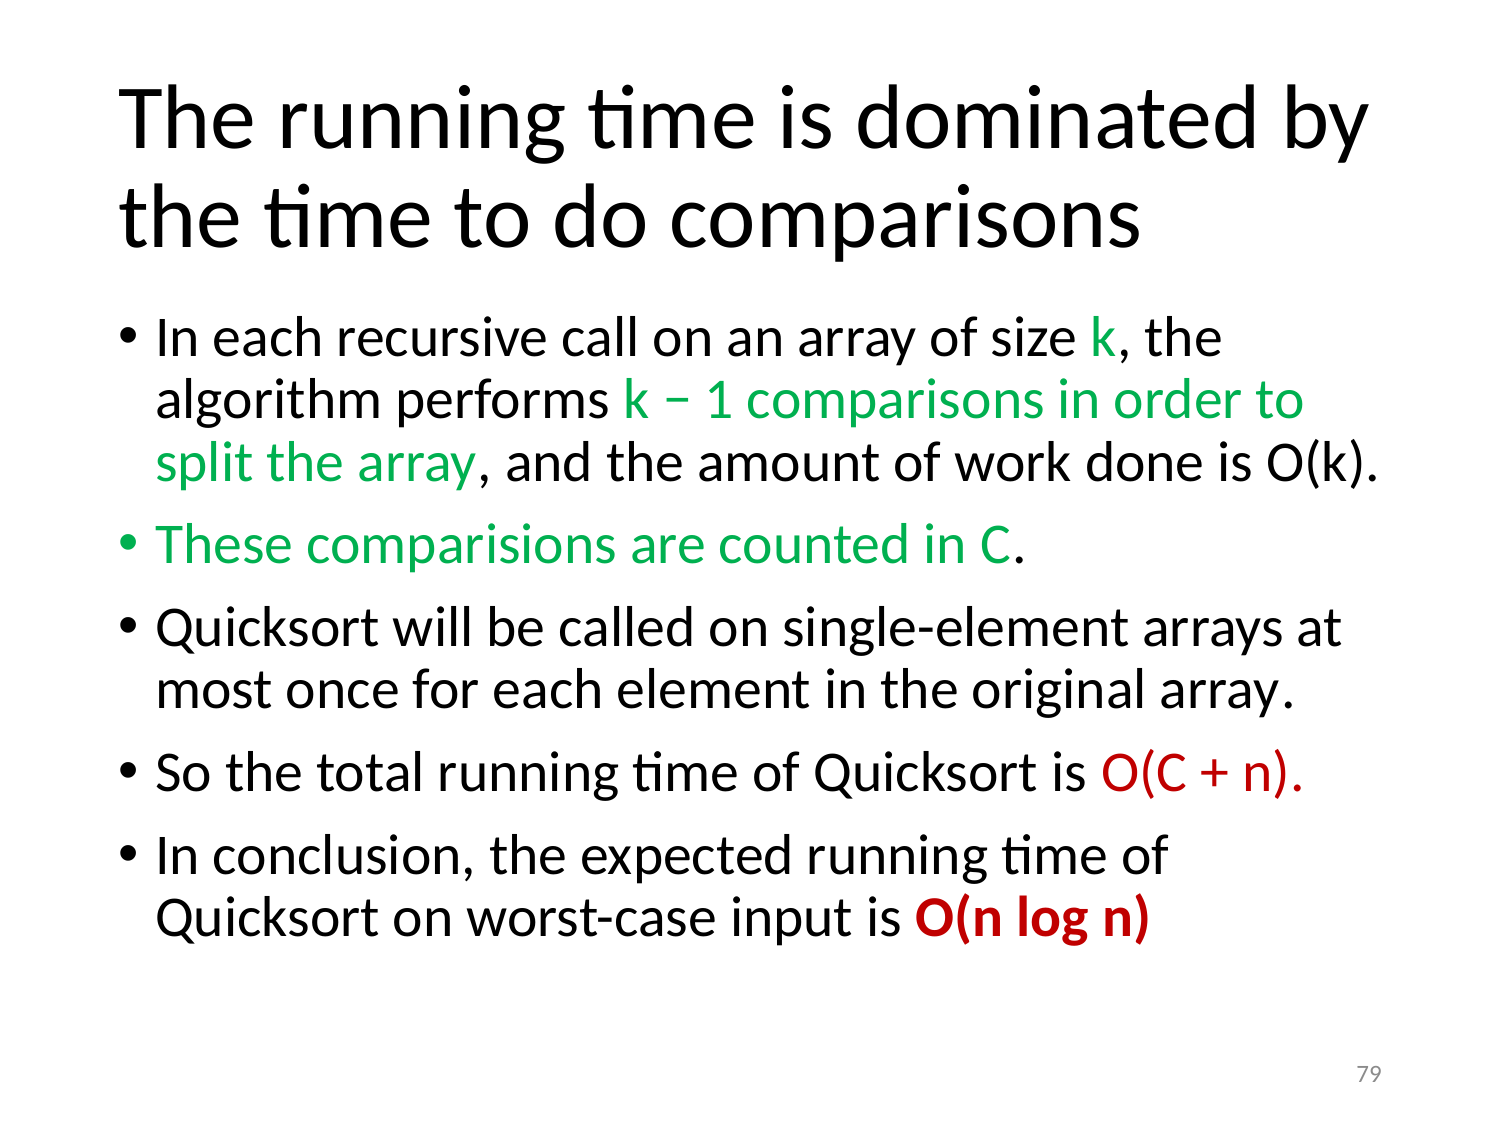

# The running time is dominated by the time to do comparisons
In each recursive call on an array of size k, the algorithm performs k − 1 comparisons in order to split the array, and the amount of work done is O(k).
These comparisions are counted in C.
Quicksort will be called on single-element arrays at most once for each element in the original array.
So the total running time of Quicksort is O(C + n).
In conclusion, the expected running time of Quicksort on worst-case input is O(n log n)

79